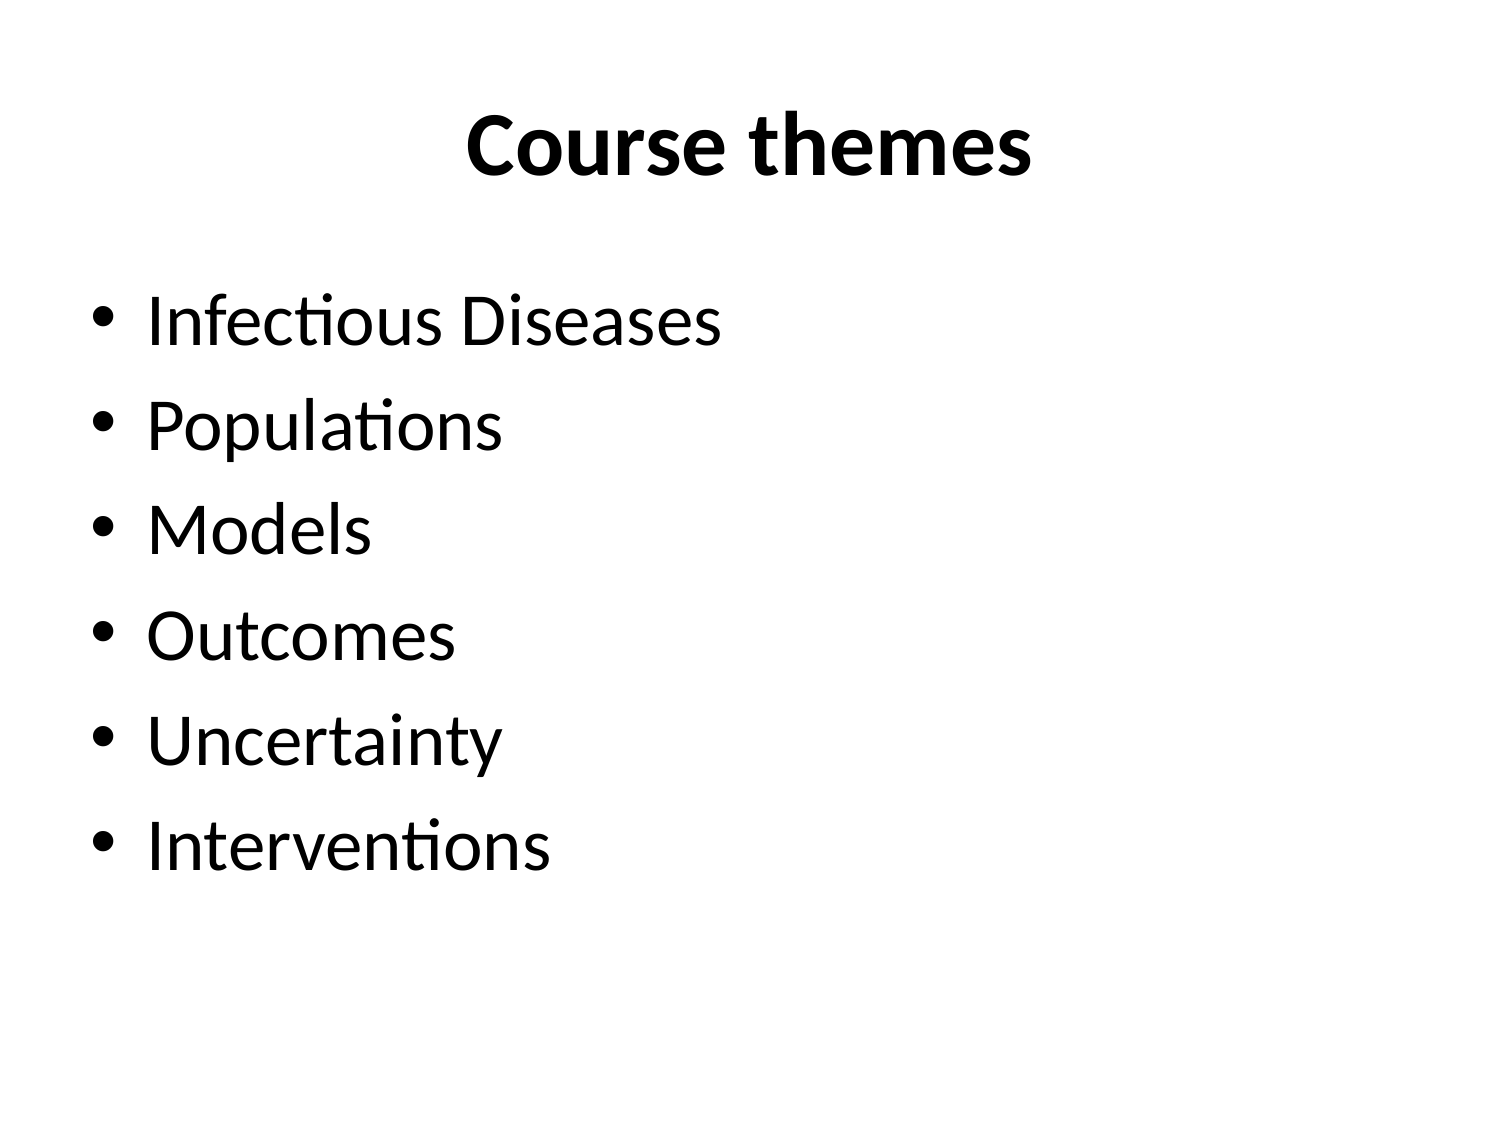

# Course themes
Infectious Diseases
Populations
Models
Outcomes
Uncertainty
Interventions